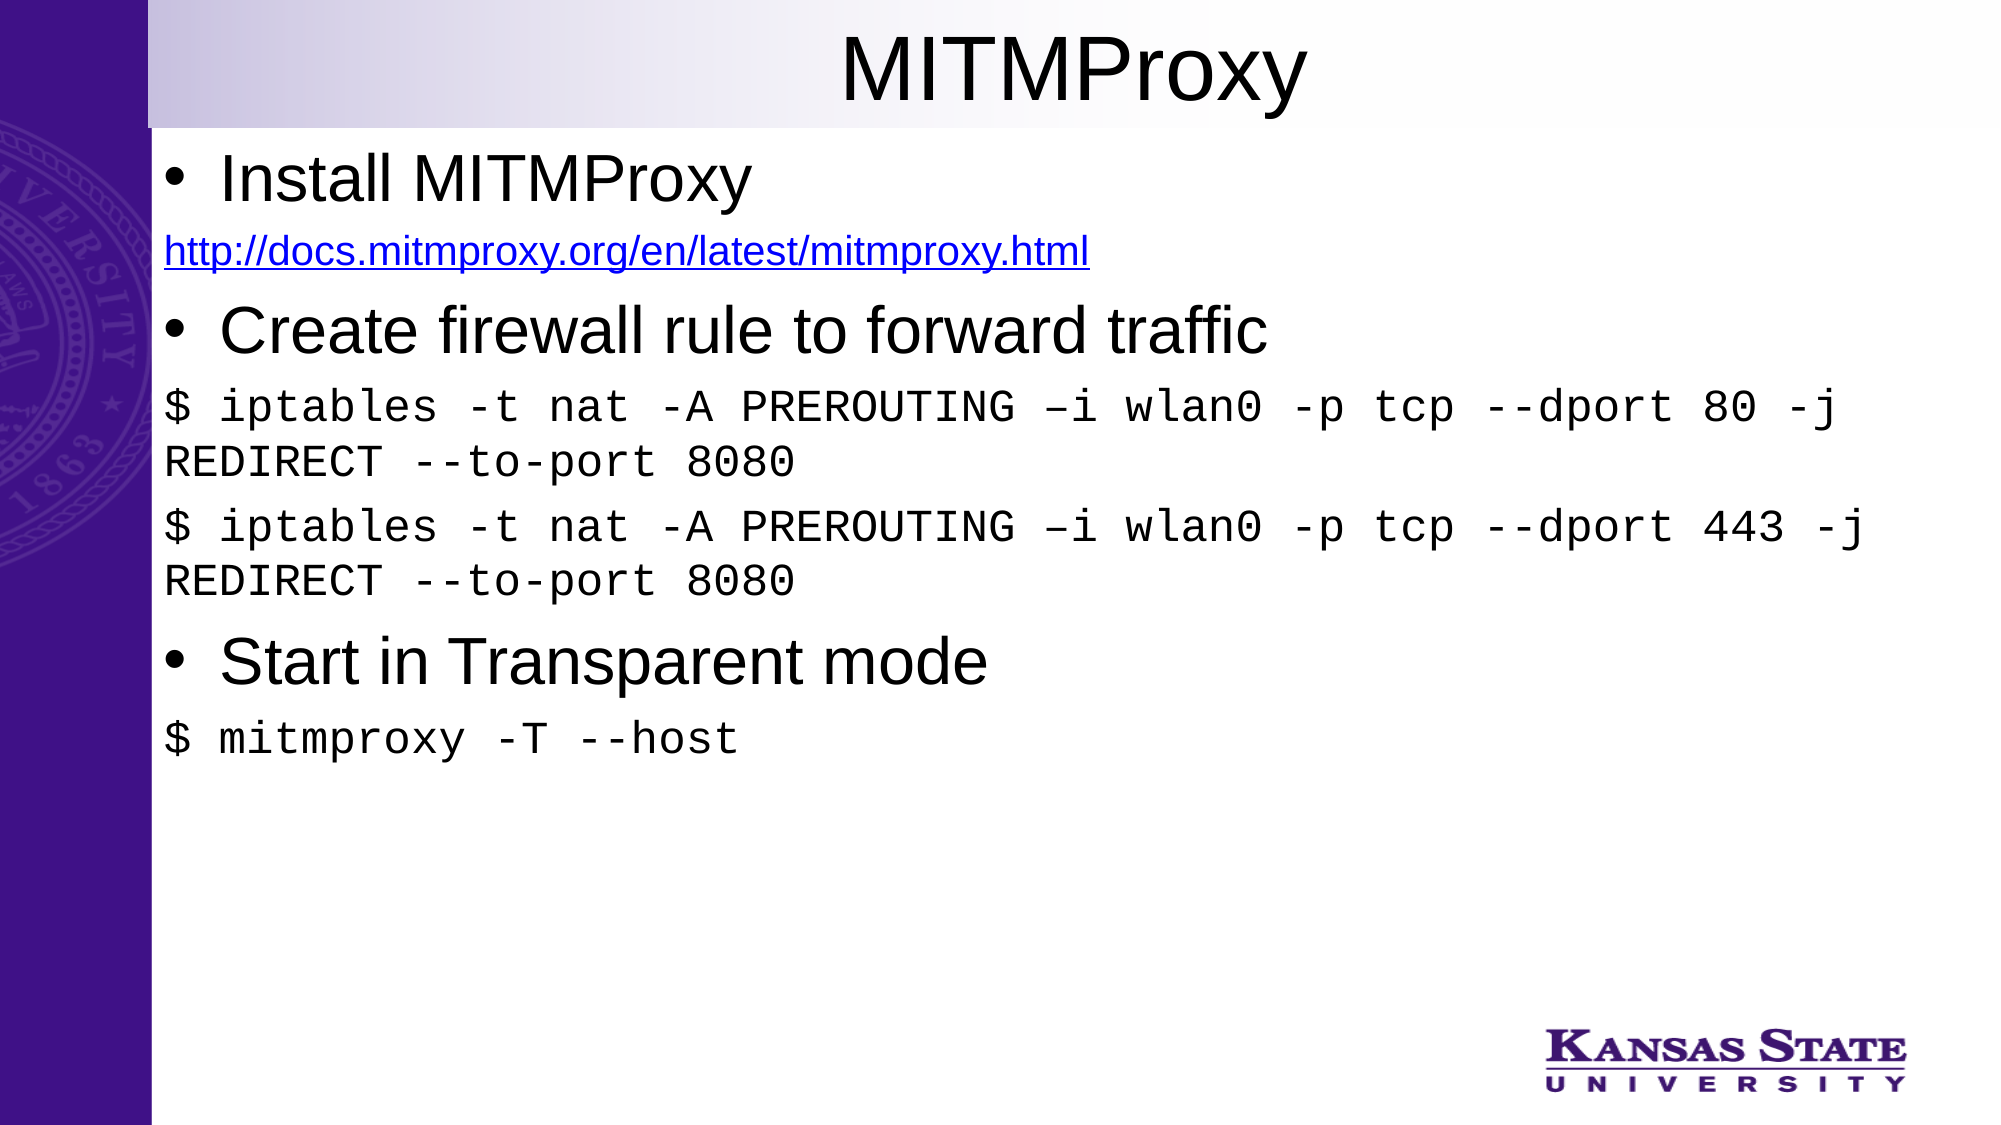

# MITMProxy
Install MITMProxy
http://docs.mitmproxy.org/en/latest/mitmproxy.html
Create firewall rule to forward traffic
$ iptables -t nat -A PREROUTING –i wlan0 -p tcp --dport 80 -j REDIRECT --to-port 8080
$ iptables -t nat -A PREROUTING –i wlan0 -p tcp --dport 443 -j REDIRECT --to-port 8080
Start in Transparent mode
$ mitmproxy -T --host